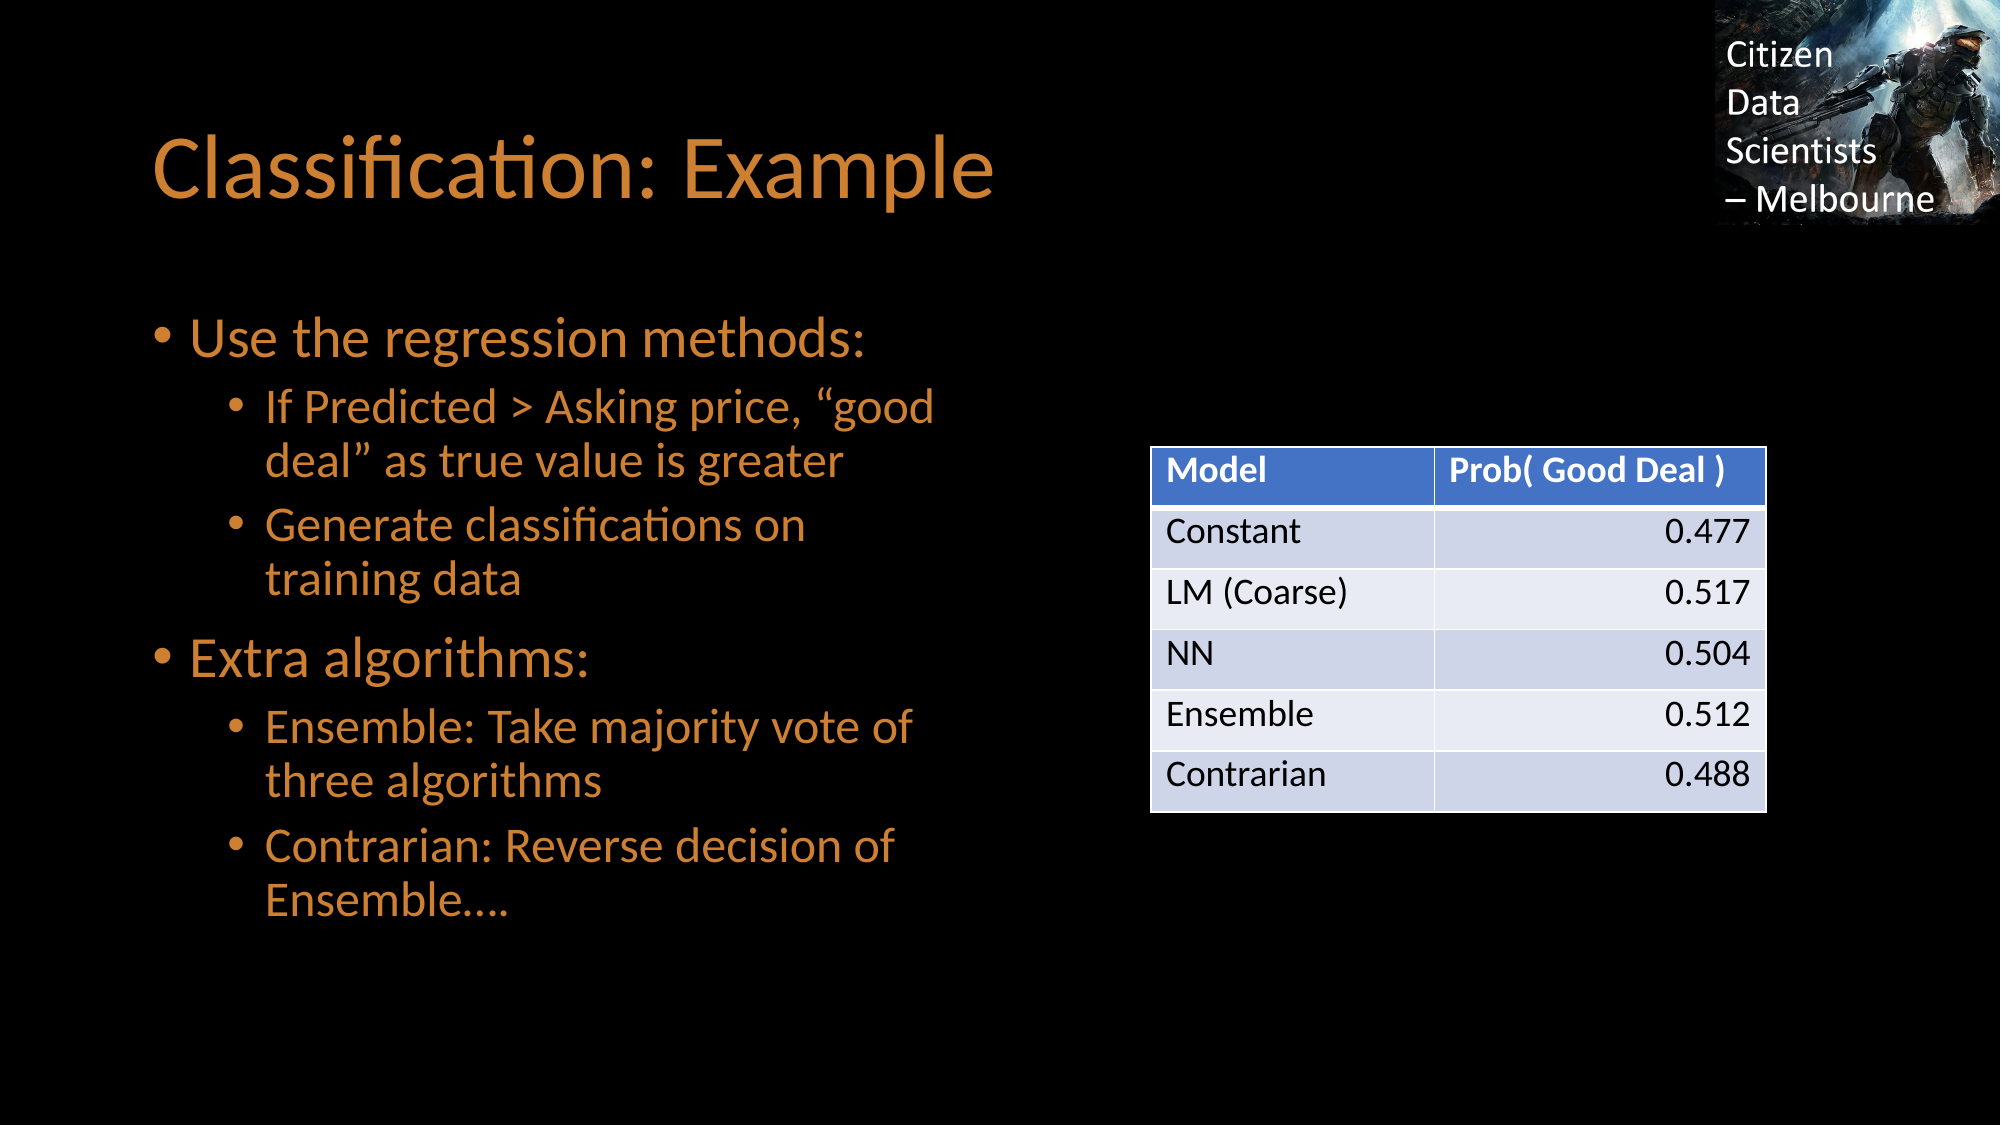

# Classification: Example
Use the regression methods:
If Predicted > Asking price, “good deal” as true value is greater
Generate classifications on training data
Extra algorithms:
Ensemble: Take majority vote of three algorithms
Contrarian: Reverse decision of Ensemble….
| Model | Prob( Good Deal ) |
| --- | --- |
| Constant | 0.477 |
| LM (Coarse) | 0.517 |
| NN | 0.504 |
| Ensemble | 0.512 |
| Contrarian | 0.488 |